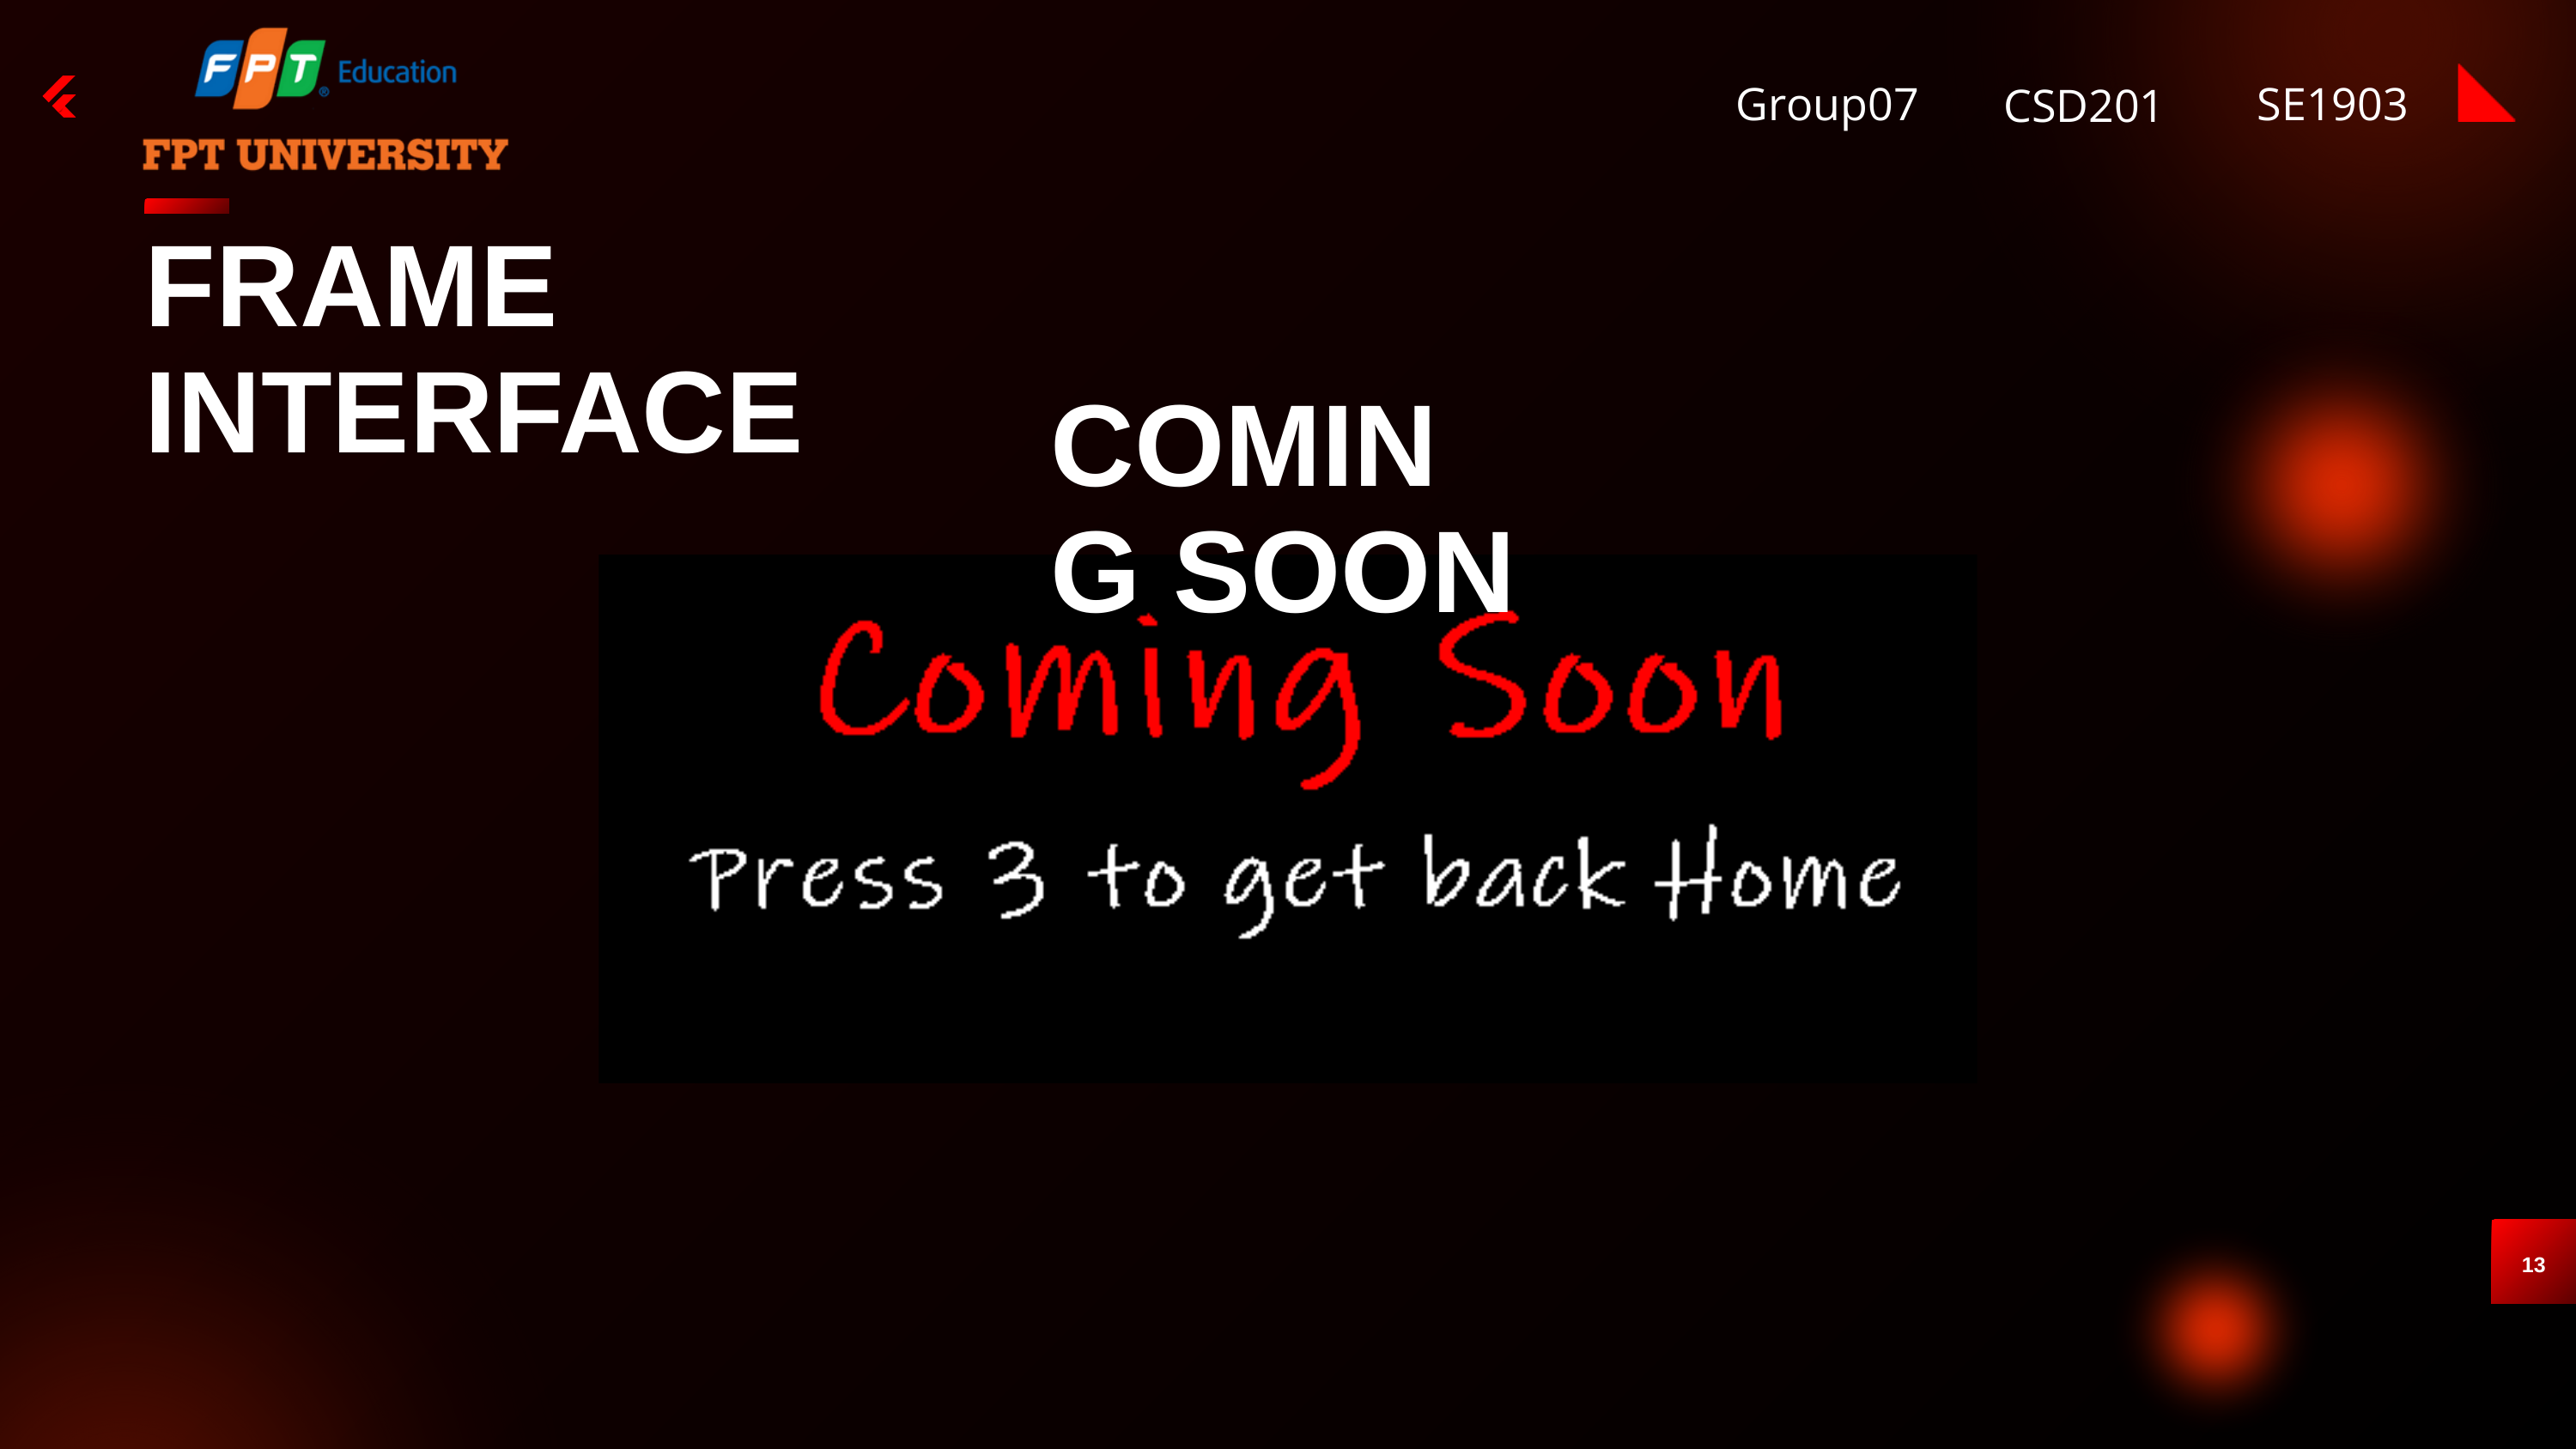

Group07
SE1903
CSD201

FRAME INTERFACE

COMING SOON

13